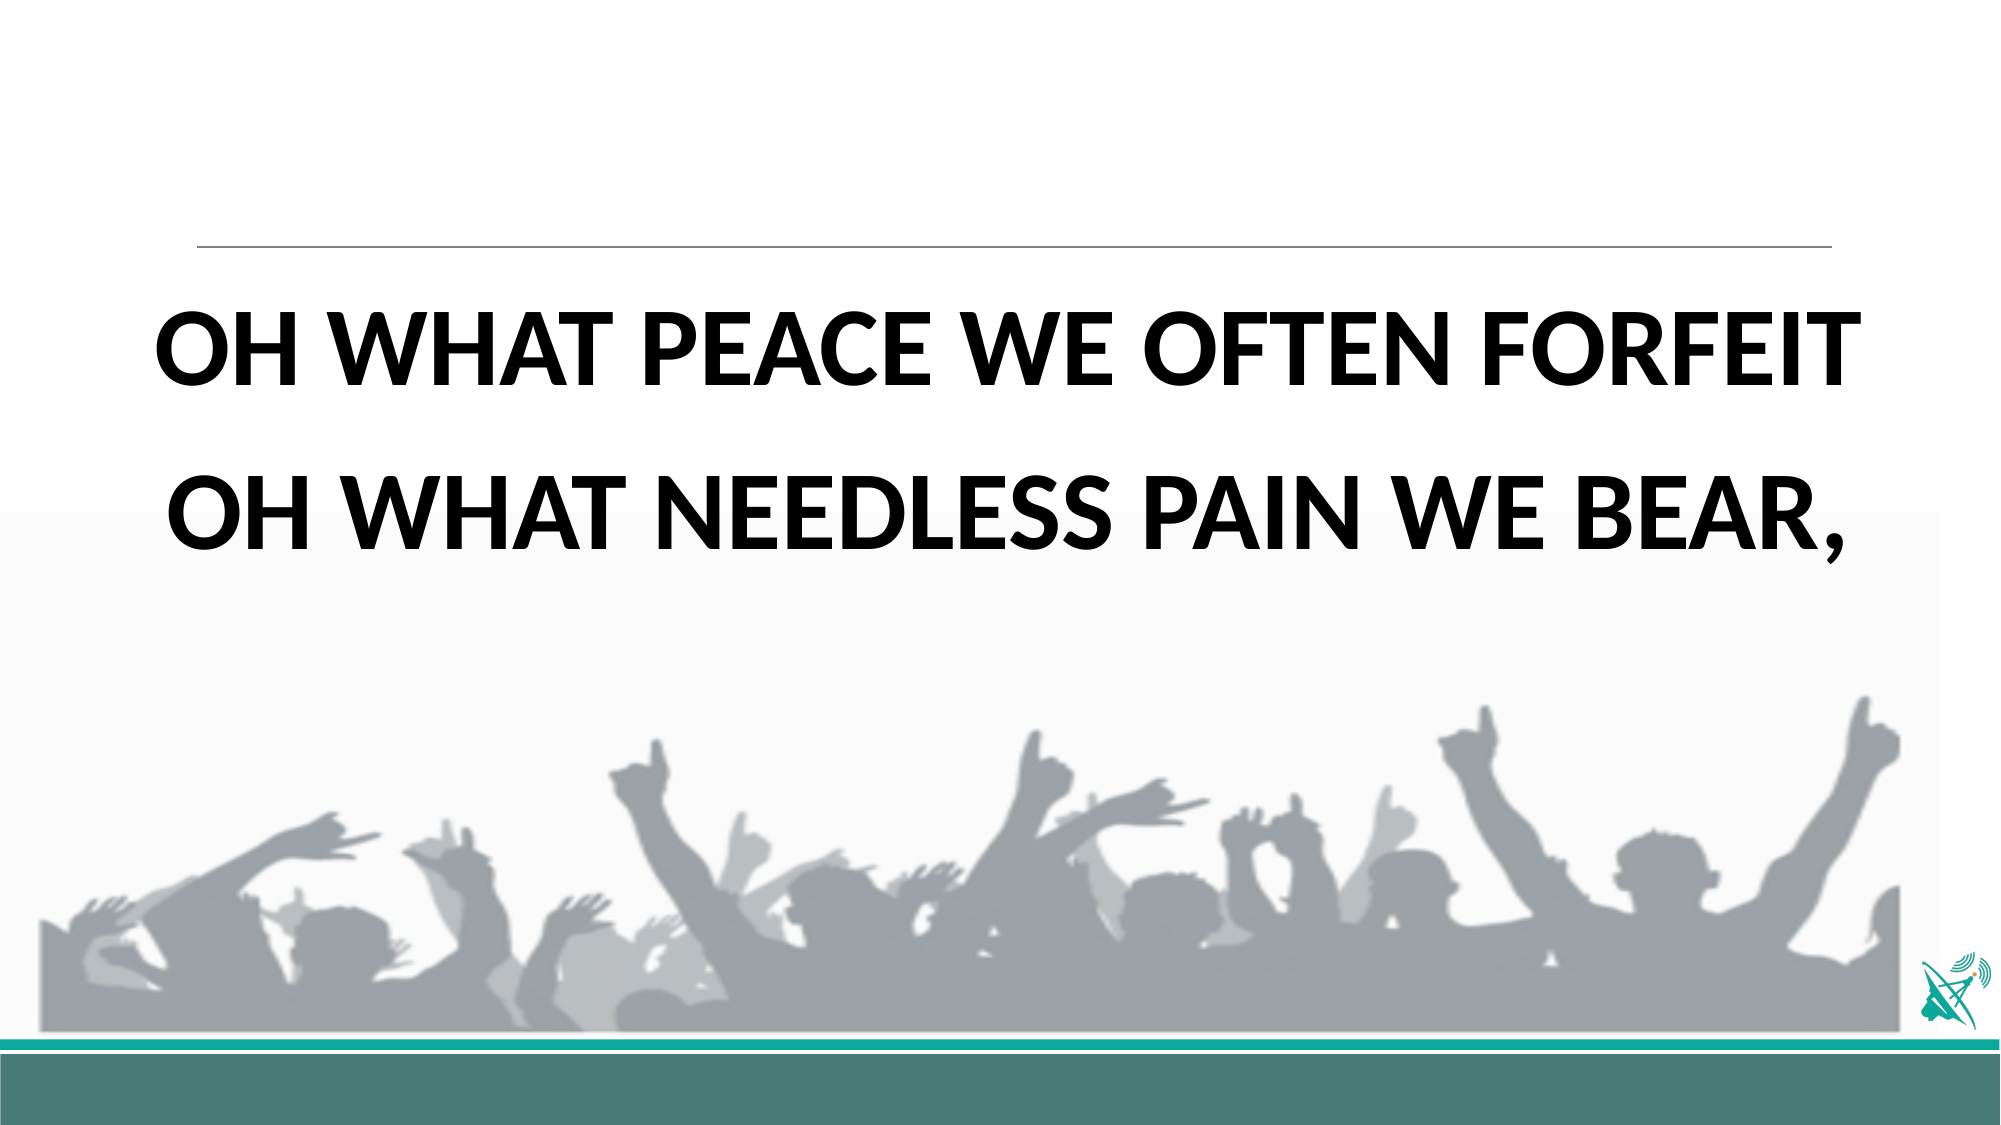

OH WHAT PEACE WE OFTEN FORFEIT
OH WHAT NEEDLESS PAIN WE BEAR,